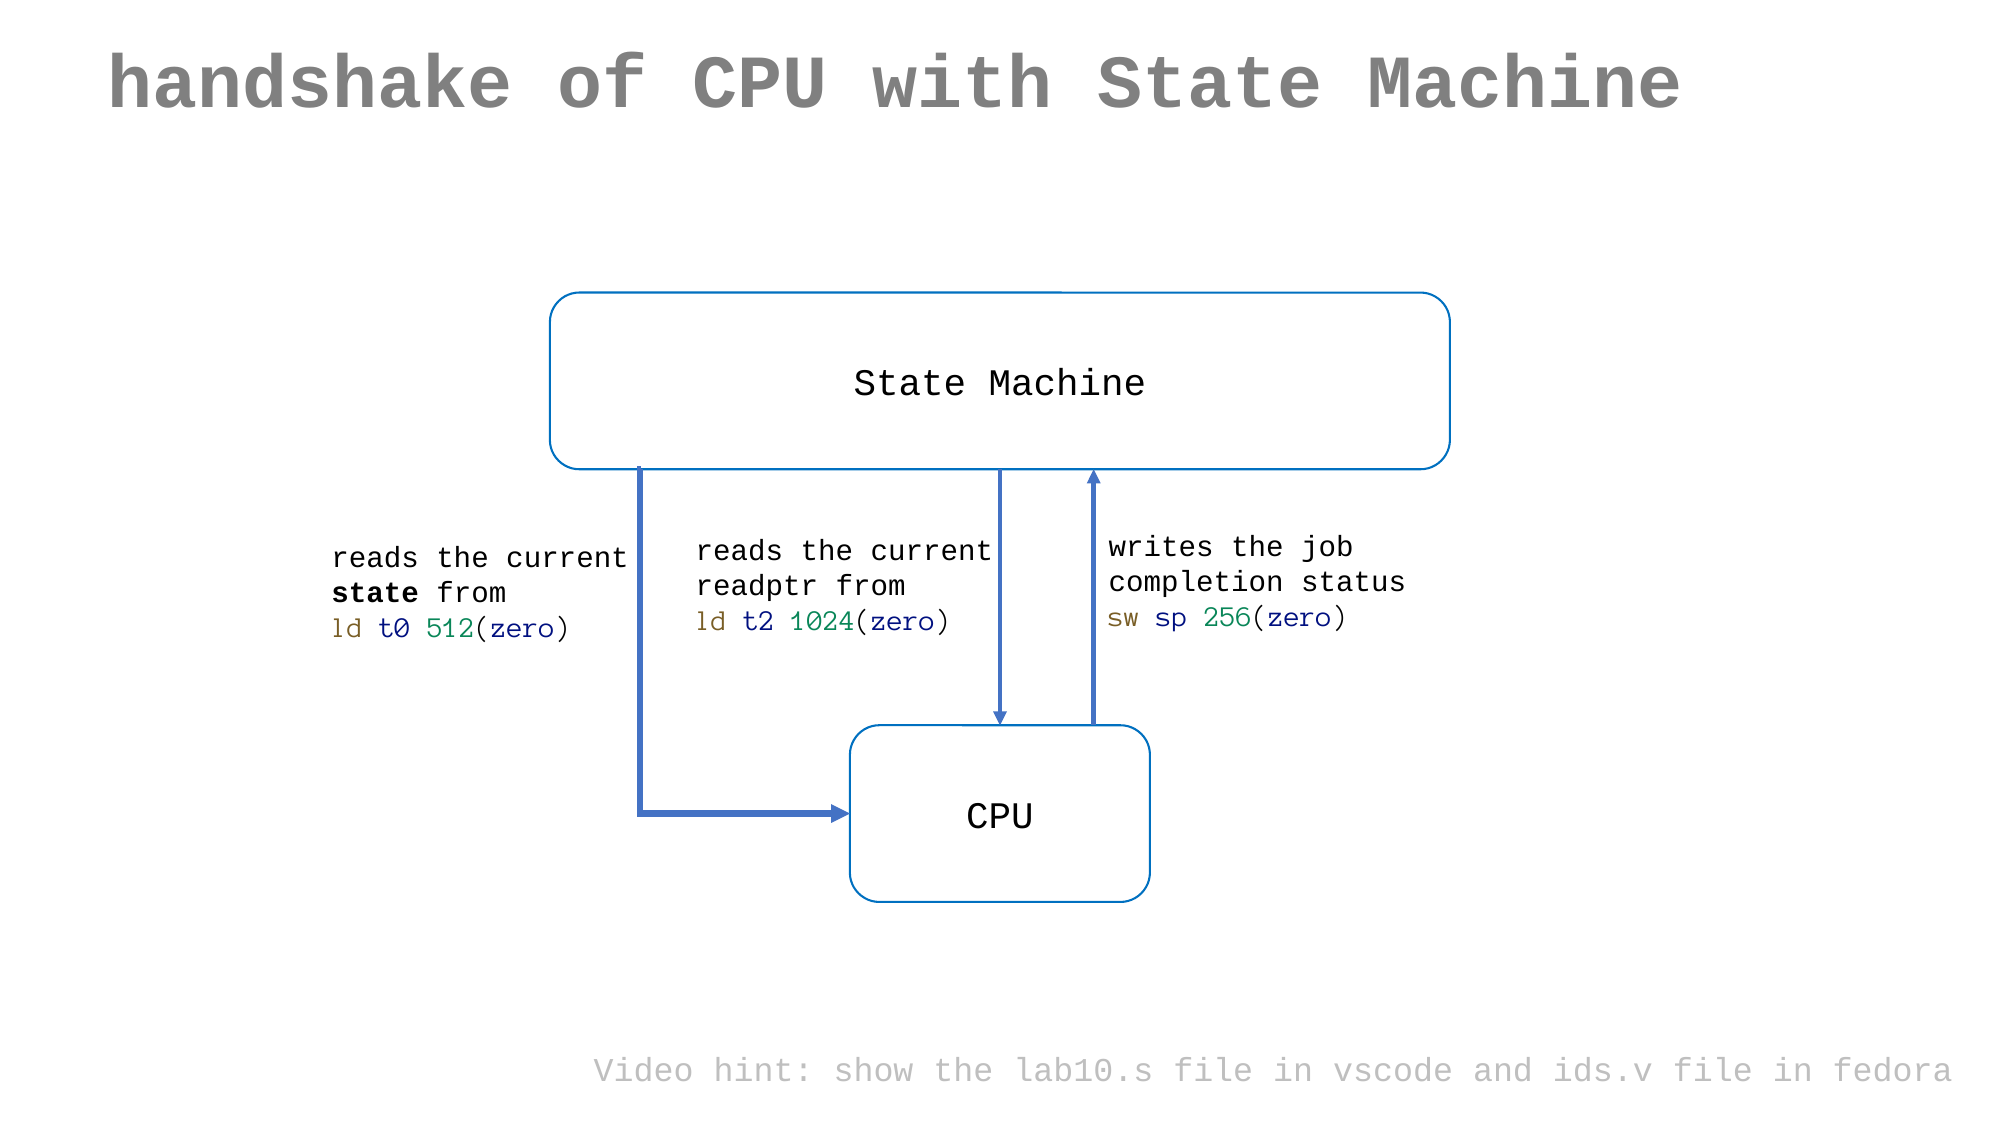

handshake of CPU with State Machine
State Machine
writes the job completion status
sw sp 256(zero)
reads the current readptr from
ld t2 1024(zero)
reads the current state from
ld t0 512(zero)
CPU
Video hint: show the lab10.s file in vscode and ids.v file in fedora